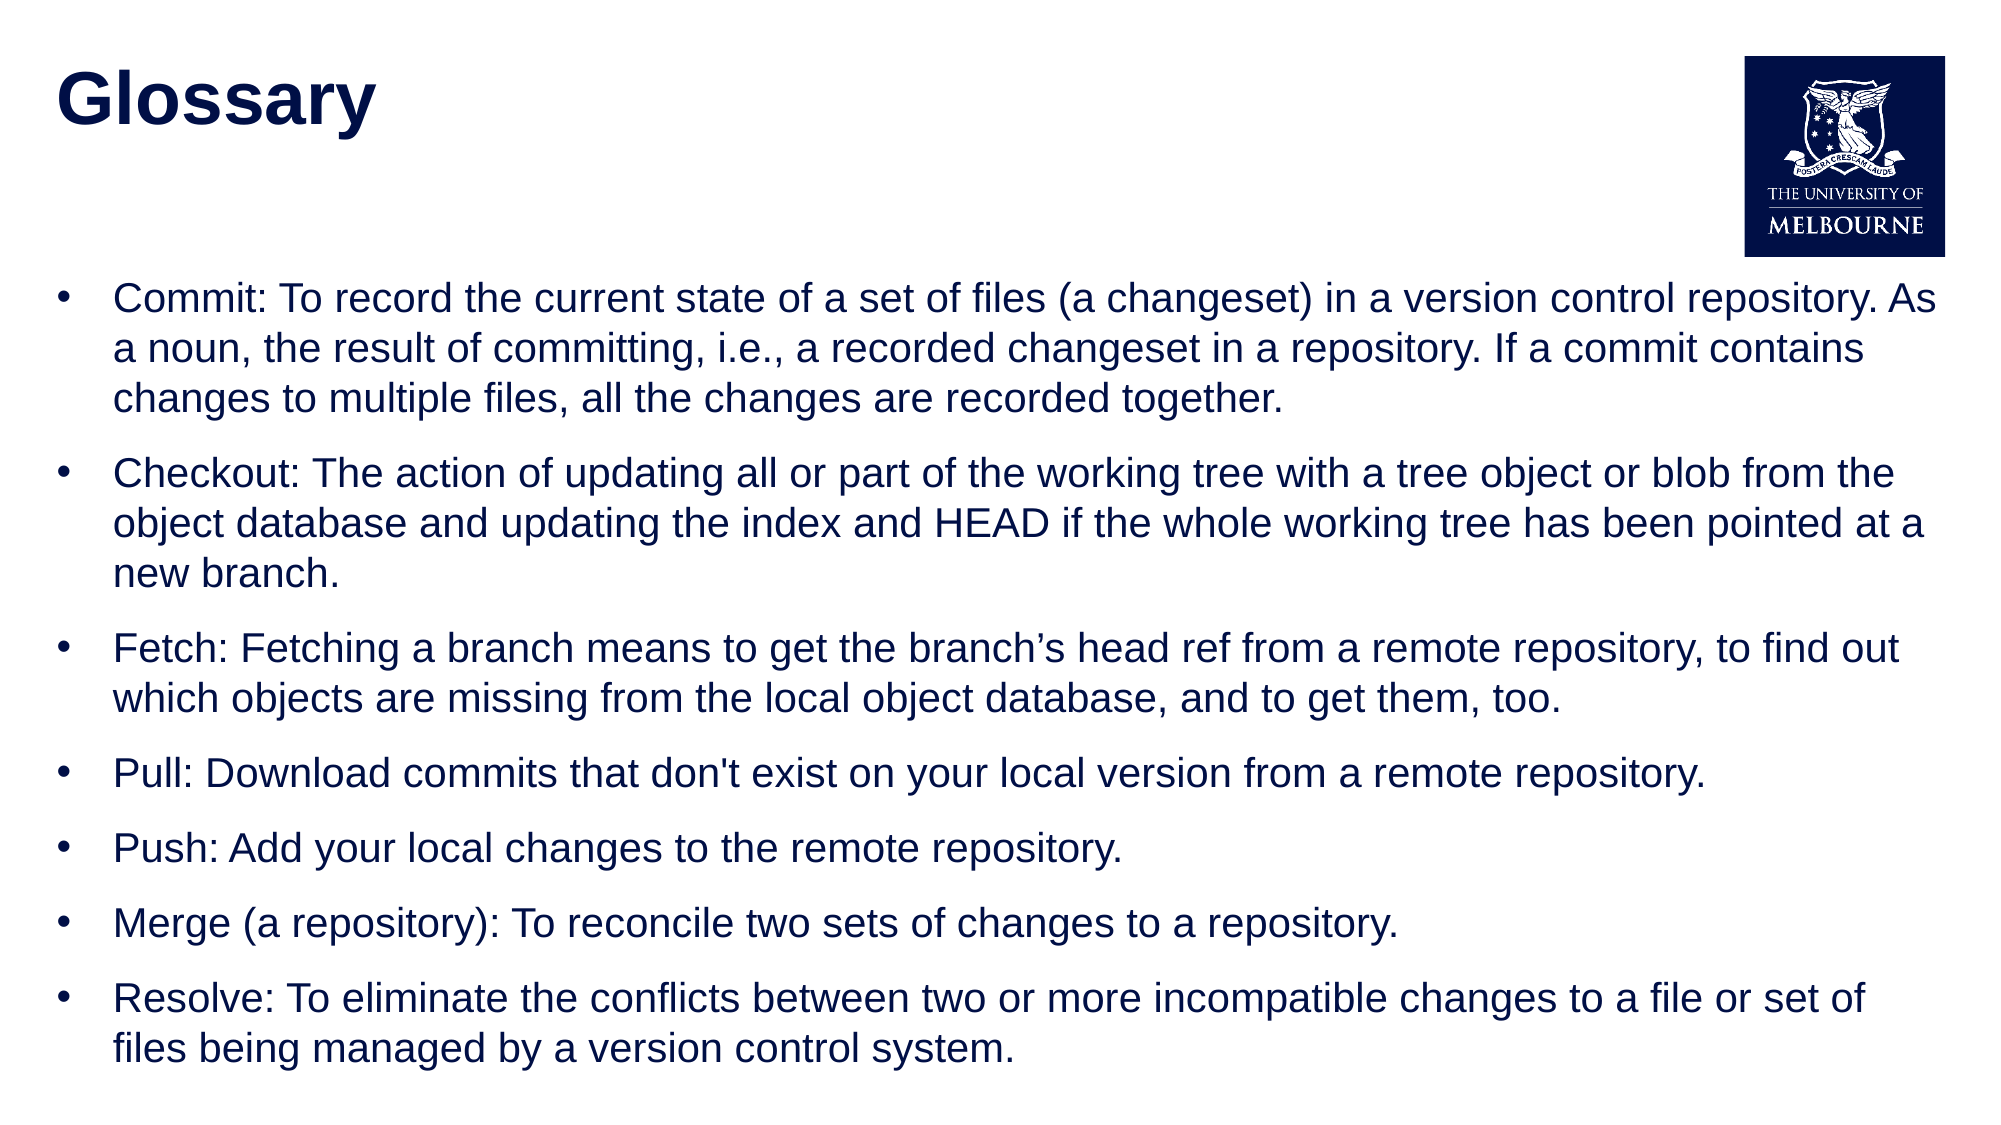

# Glossary
Commit: To record the current state of a set of files (a changeset) in a version control repository. As a noun, the result of committing, i.e., a recorded changeset in a repository. If a commit contains changes to multiple files, all the changes are recorded together.
Checkout: The action of updating all or part of the working tree with a tree object or blob from the object database and updating the index and HEAD if the whole working tree has been pointed at a new branch.
Fetch: Fetching a branch means to get the branch’s head ref from a remote repository, to find out which objects are missing from the local object database, and to get them, too.
Pull: Download commits that don't exist on your local version from a remote repository.
Push: Add your local changes to the remote repository.
Merge (a repository): To reconcile two sets of changes to a repository.
Resolve: To eliminate the conflicts between two or more incompatible changes to a file or set of files being managed by a version control system.